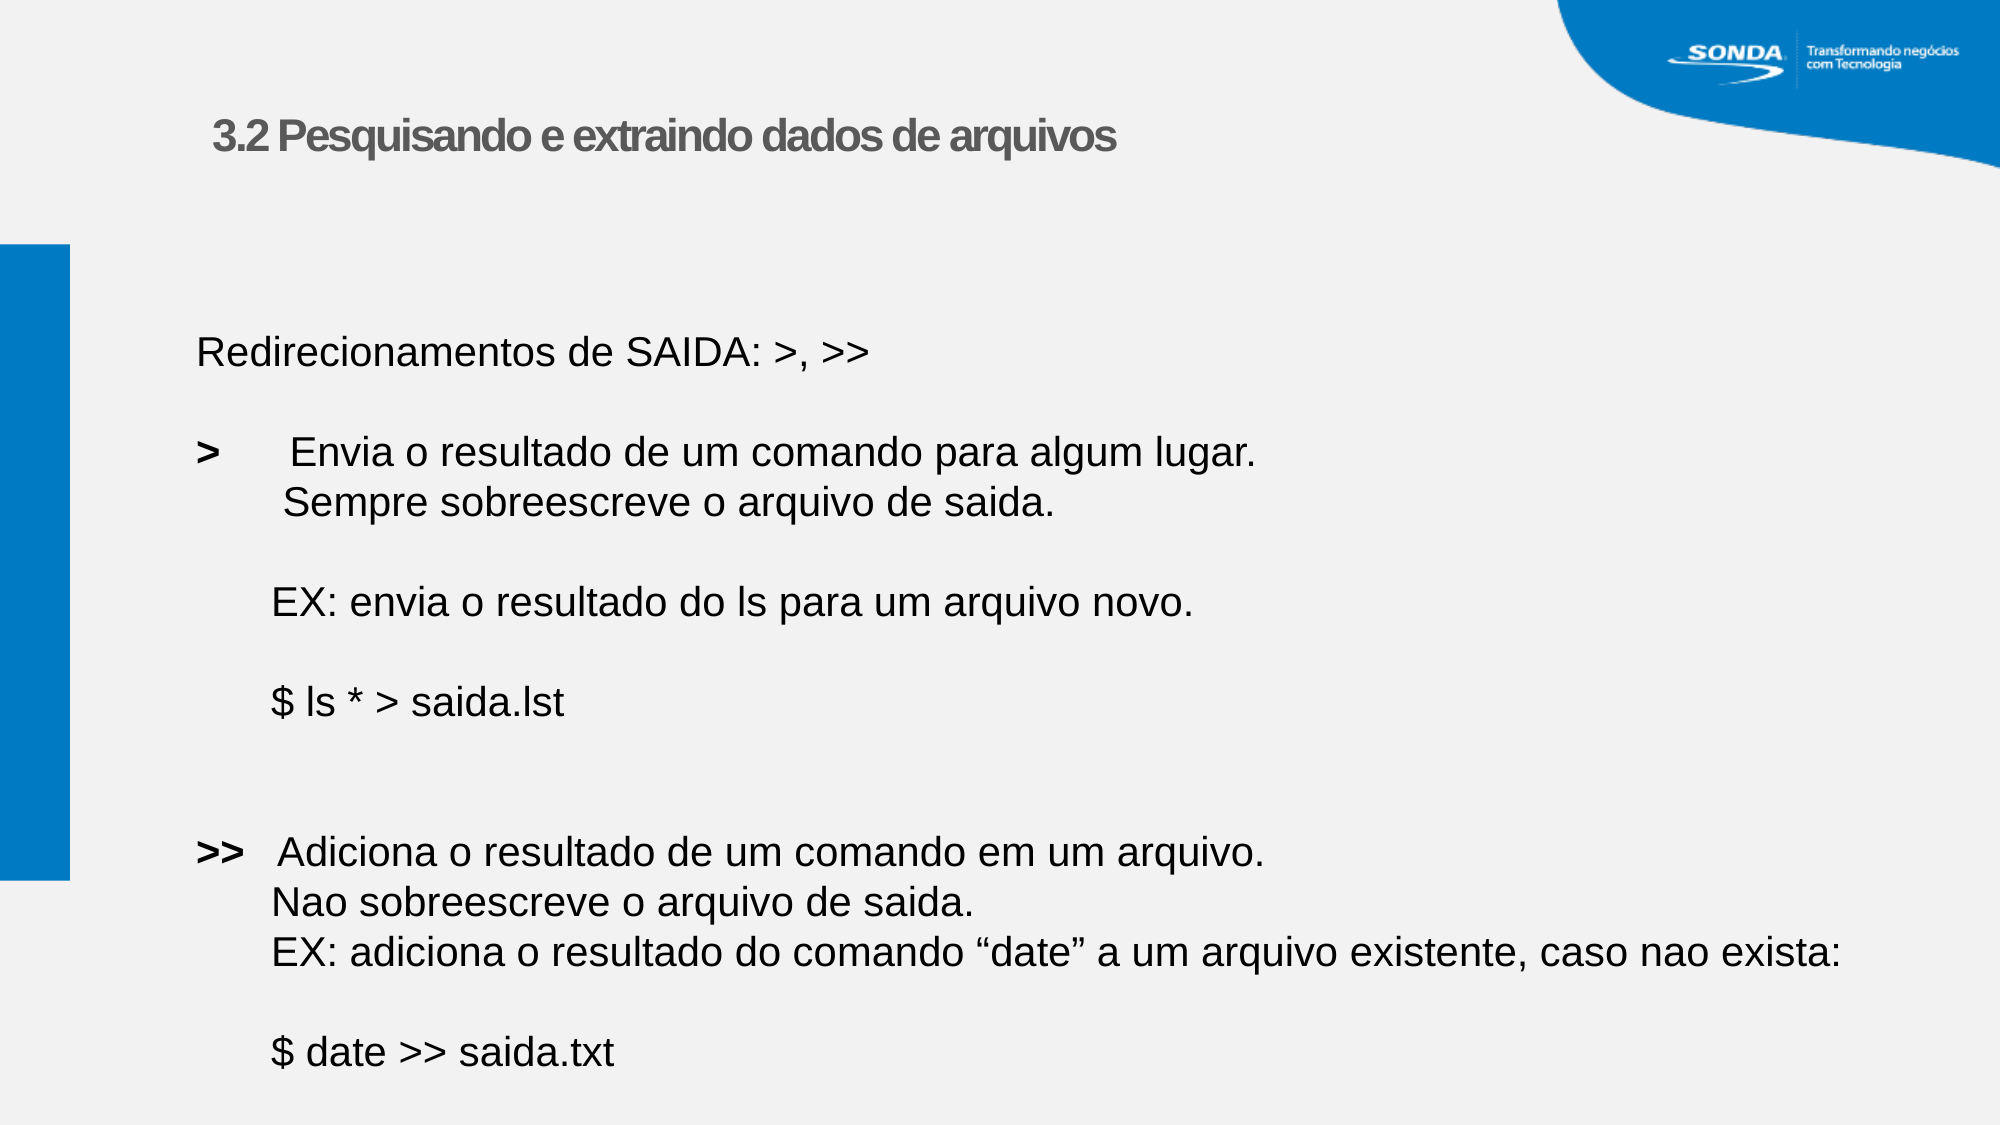

3.2 Pesquisando e extraindo dados de arquivos

Redirecionamentos de SAIDA: >, >>

>      Envia o resultado de um comando para algum lugar.
 Sempre sobreescreve o arquivo de saida.

EX: envia o resultado do ls para um arquivo novo.

$ ls * > saida.lst

>>   Adiciona o resultado de um comando em um arquivo.
Nao sobreescreve o arquivo de saida.
EX: adiciona o resultado do comando “date” a um arquivo existente, caso nao exista:

$ date >> saida.txt